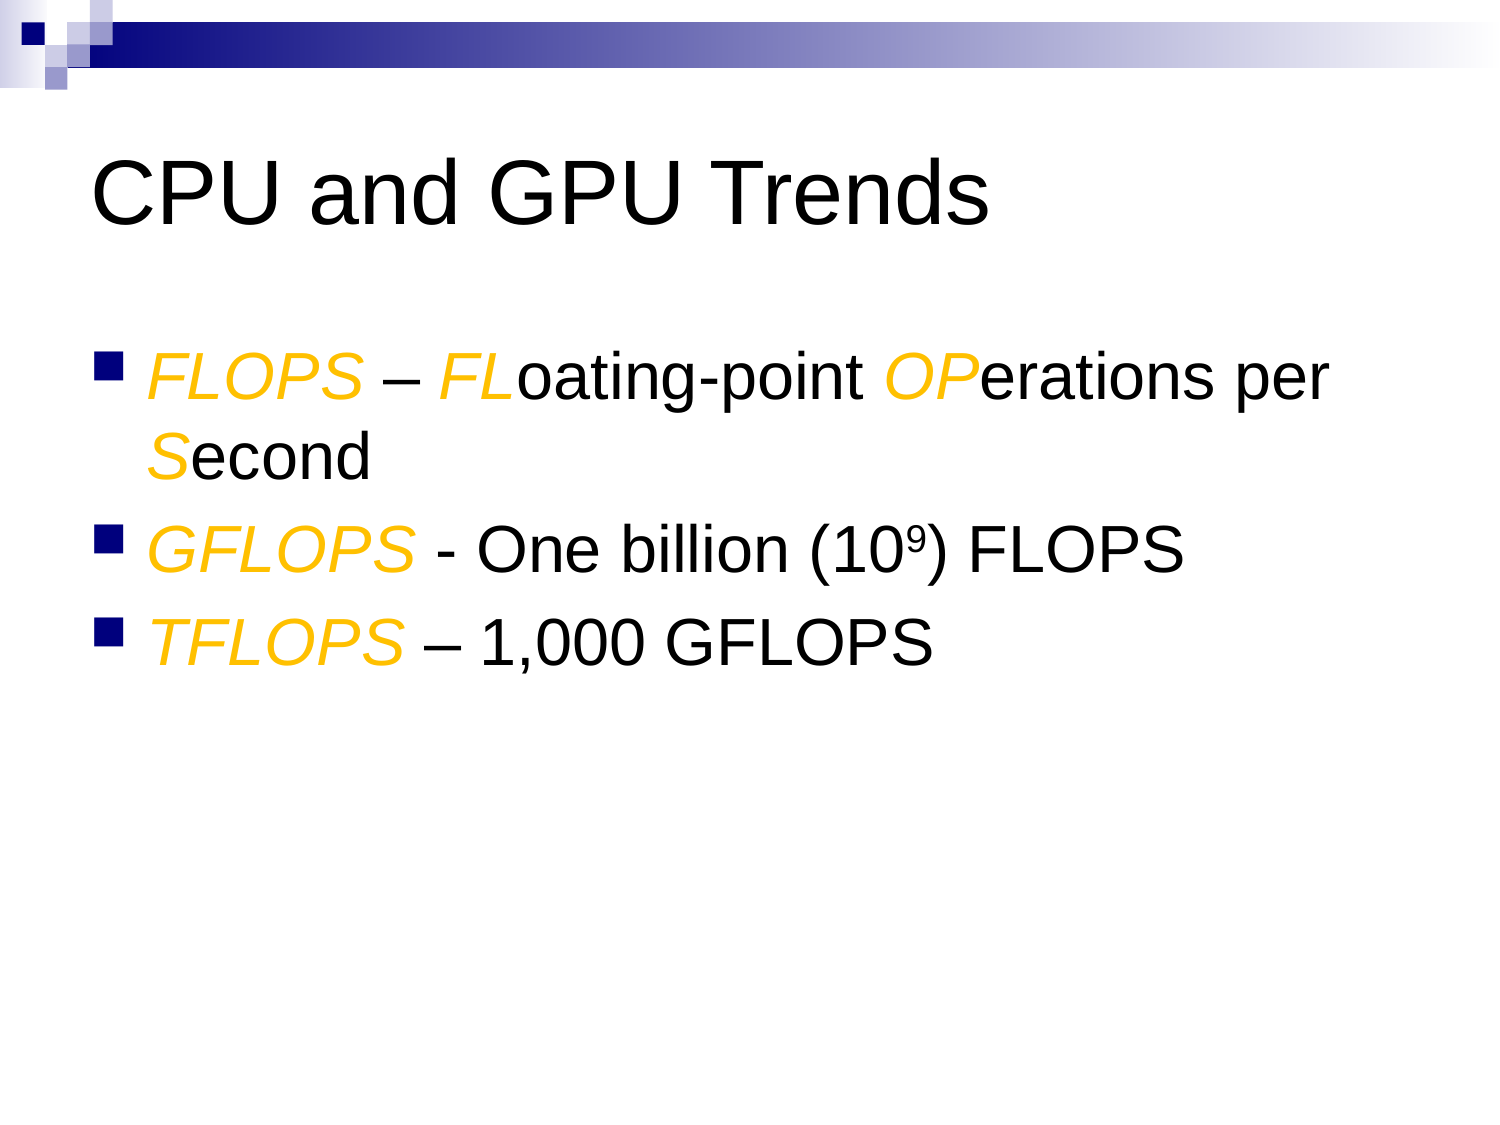

# CPU and GPU Trends
FLOPS – FLoating-point OPerations per Second
GFLOPS - One billion (109) FLOPS
TFLOPS – 1,000 GFLOPS